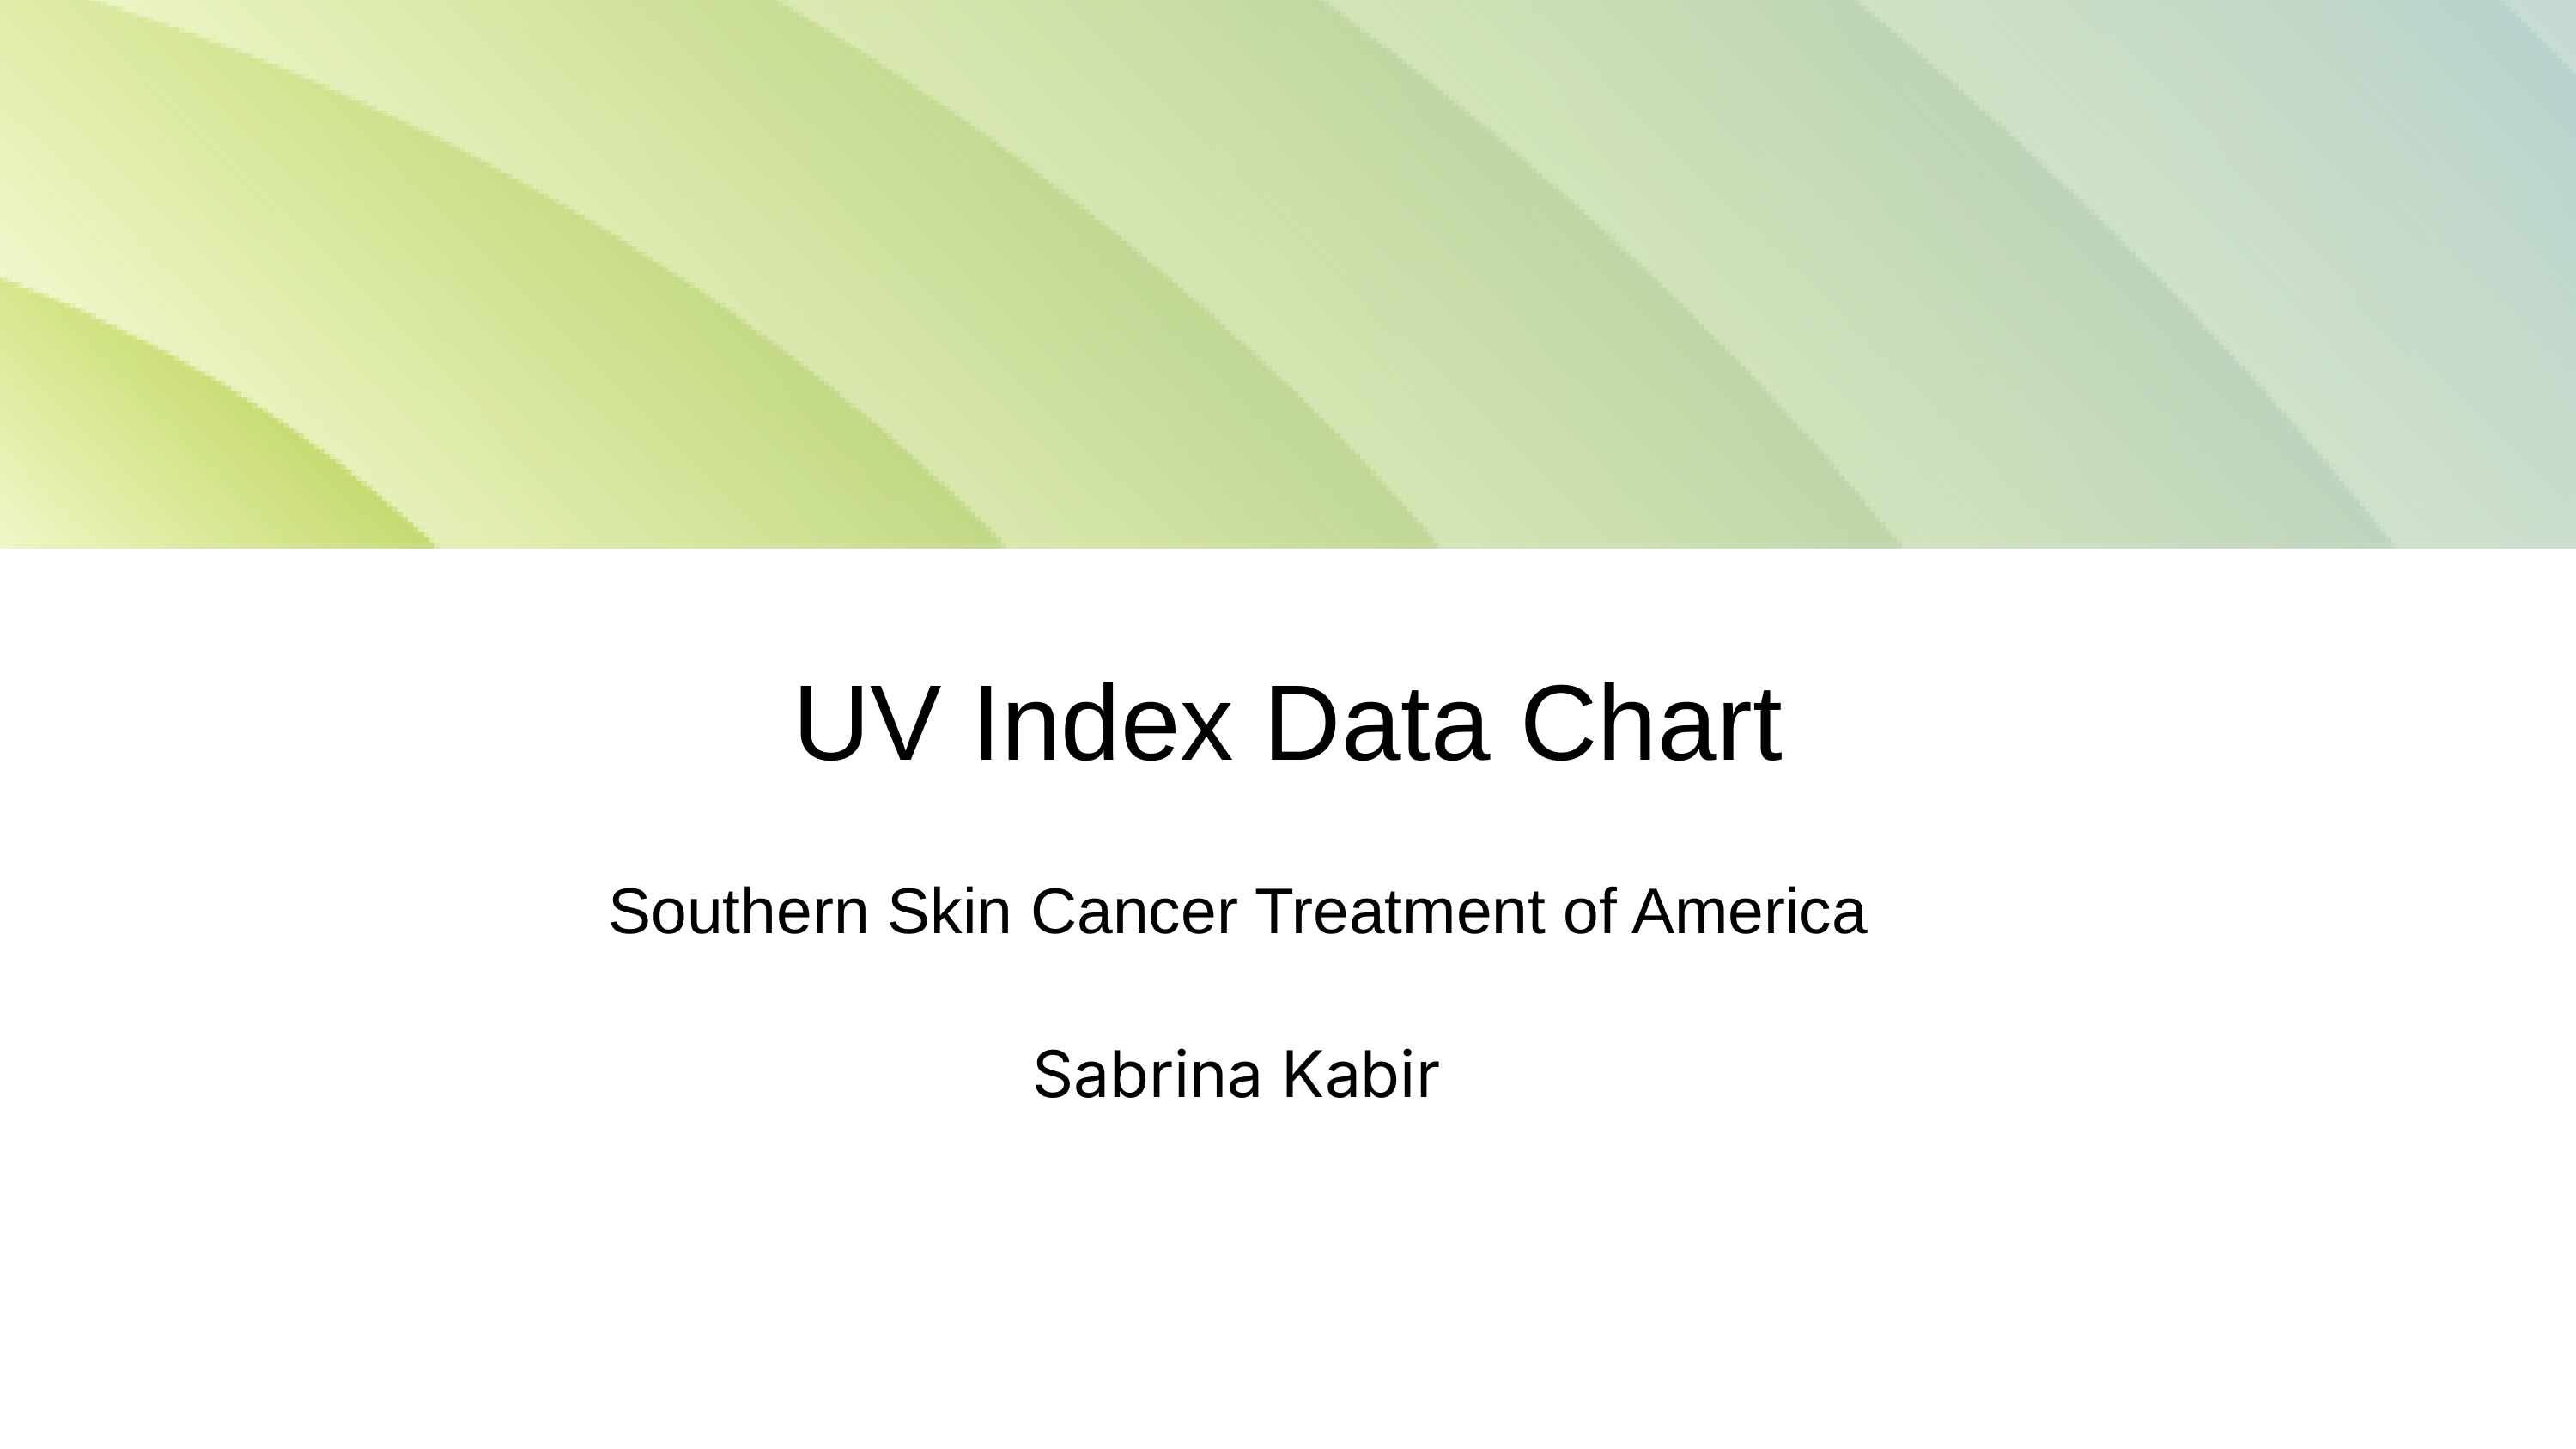

UV Index Data Chart
Southern Skin Cancer Treatment of America
Sabrina Kabir